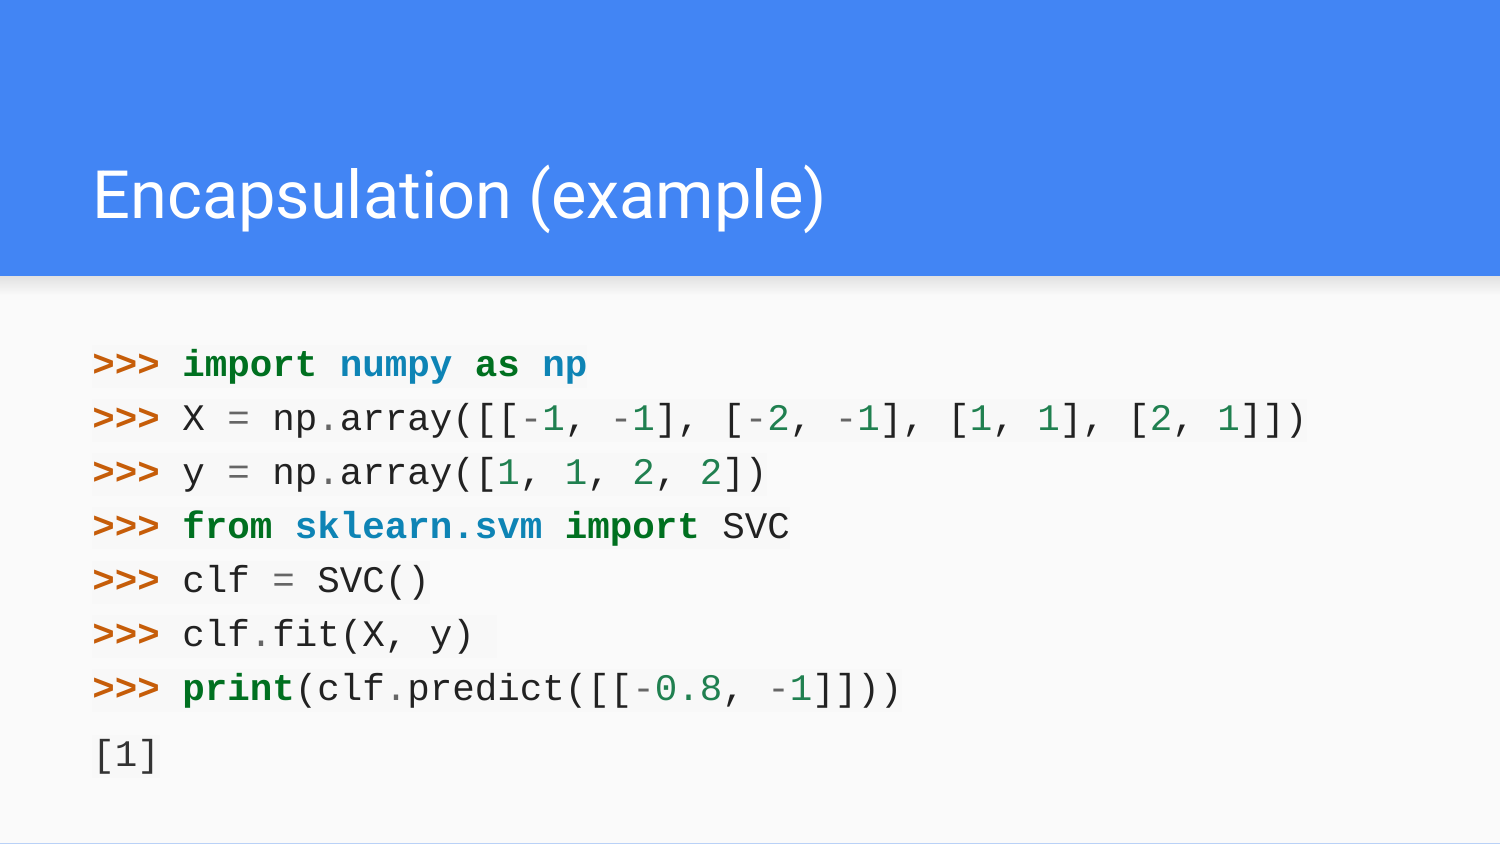

# Encapsulation (example)
>>> import numpy as np
>>> X = np.array([[-1, -1], [-2, -1], [1, 1], [2, 1]])
>>> y = np.array([1, 1, 2, 2])
>>> from sklearn.svm import SVC
>>> clf = SVC()
>>> clf.fit(X, y)
>>> print(clf.predict([[-0.8, -1]]))
[1]